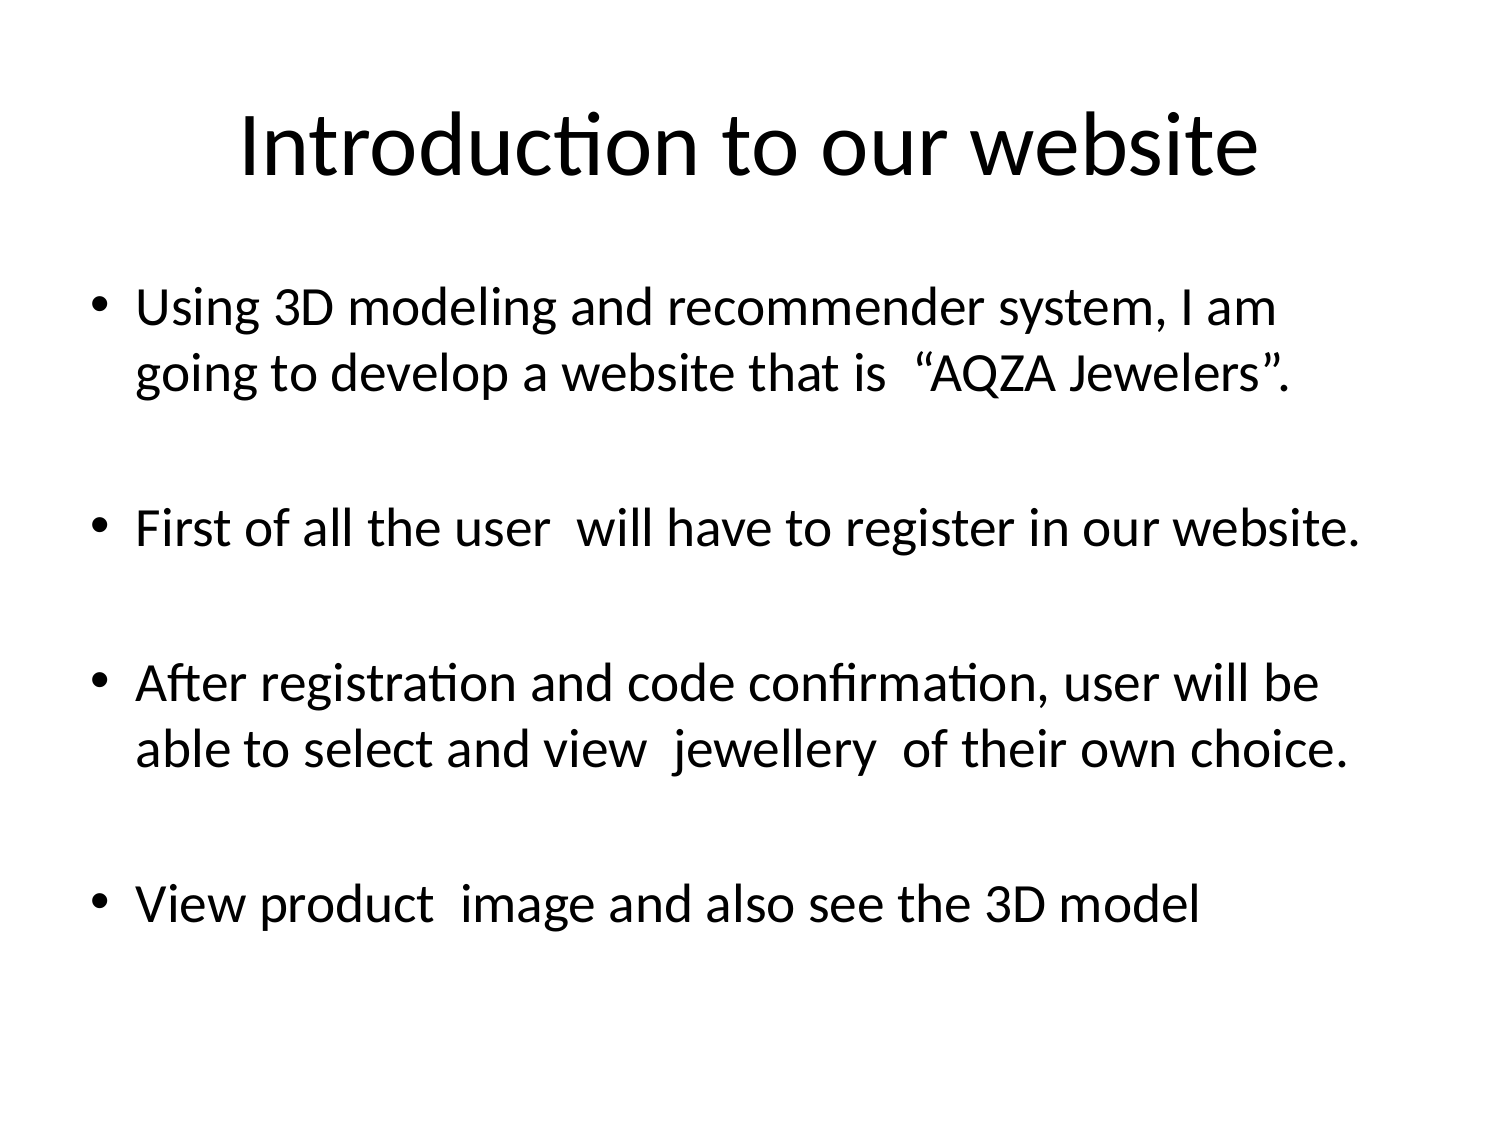

# Introduction to our website
Using 3D modeling and recommender system, I am going to develop a website that is  “AQZA Jewelers”.

First of all the user  will have to register in our website.

After registration and code confirmation, user will be able to select and view  jewellery  of their own choice.

View product  image and also see the 3D model